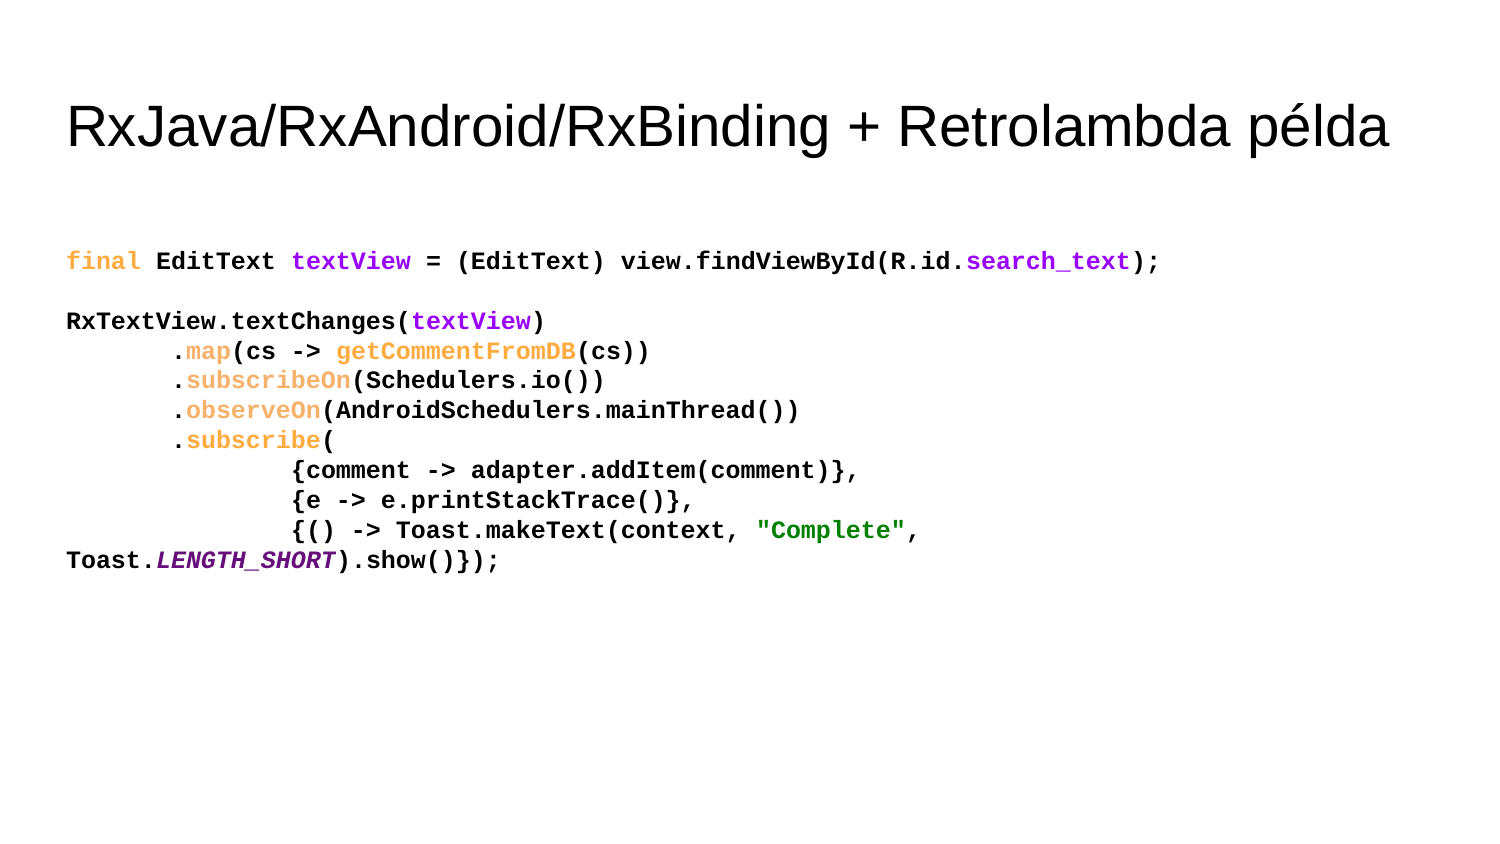

# RxJava/RxAndroid/RxBinding + Retrolambda példa
final EditText textView = (EditText) view.findViewById(R.id.search_text);

RxTextView.textChanges(textView)
       .map(cs -> getCommentFromDB(cs))
       .subscribeOn(Schedulers.io())
       .observeOn(AndroidSchedulers.mainThread())
       .subscribe(
               {comment -> adapter.addItem(comment)},
               {e -> e.printStackTrace()},
               {() -> Toast.makeText(context, "Complete", Toast.LENGTH_SHORT).show()});